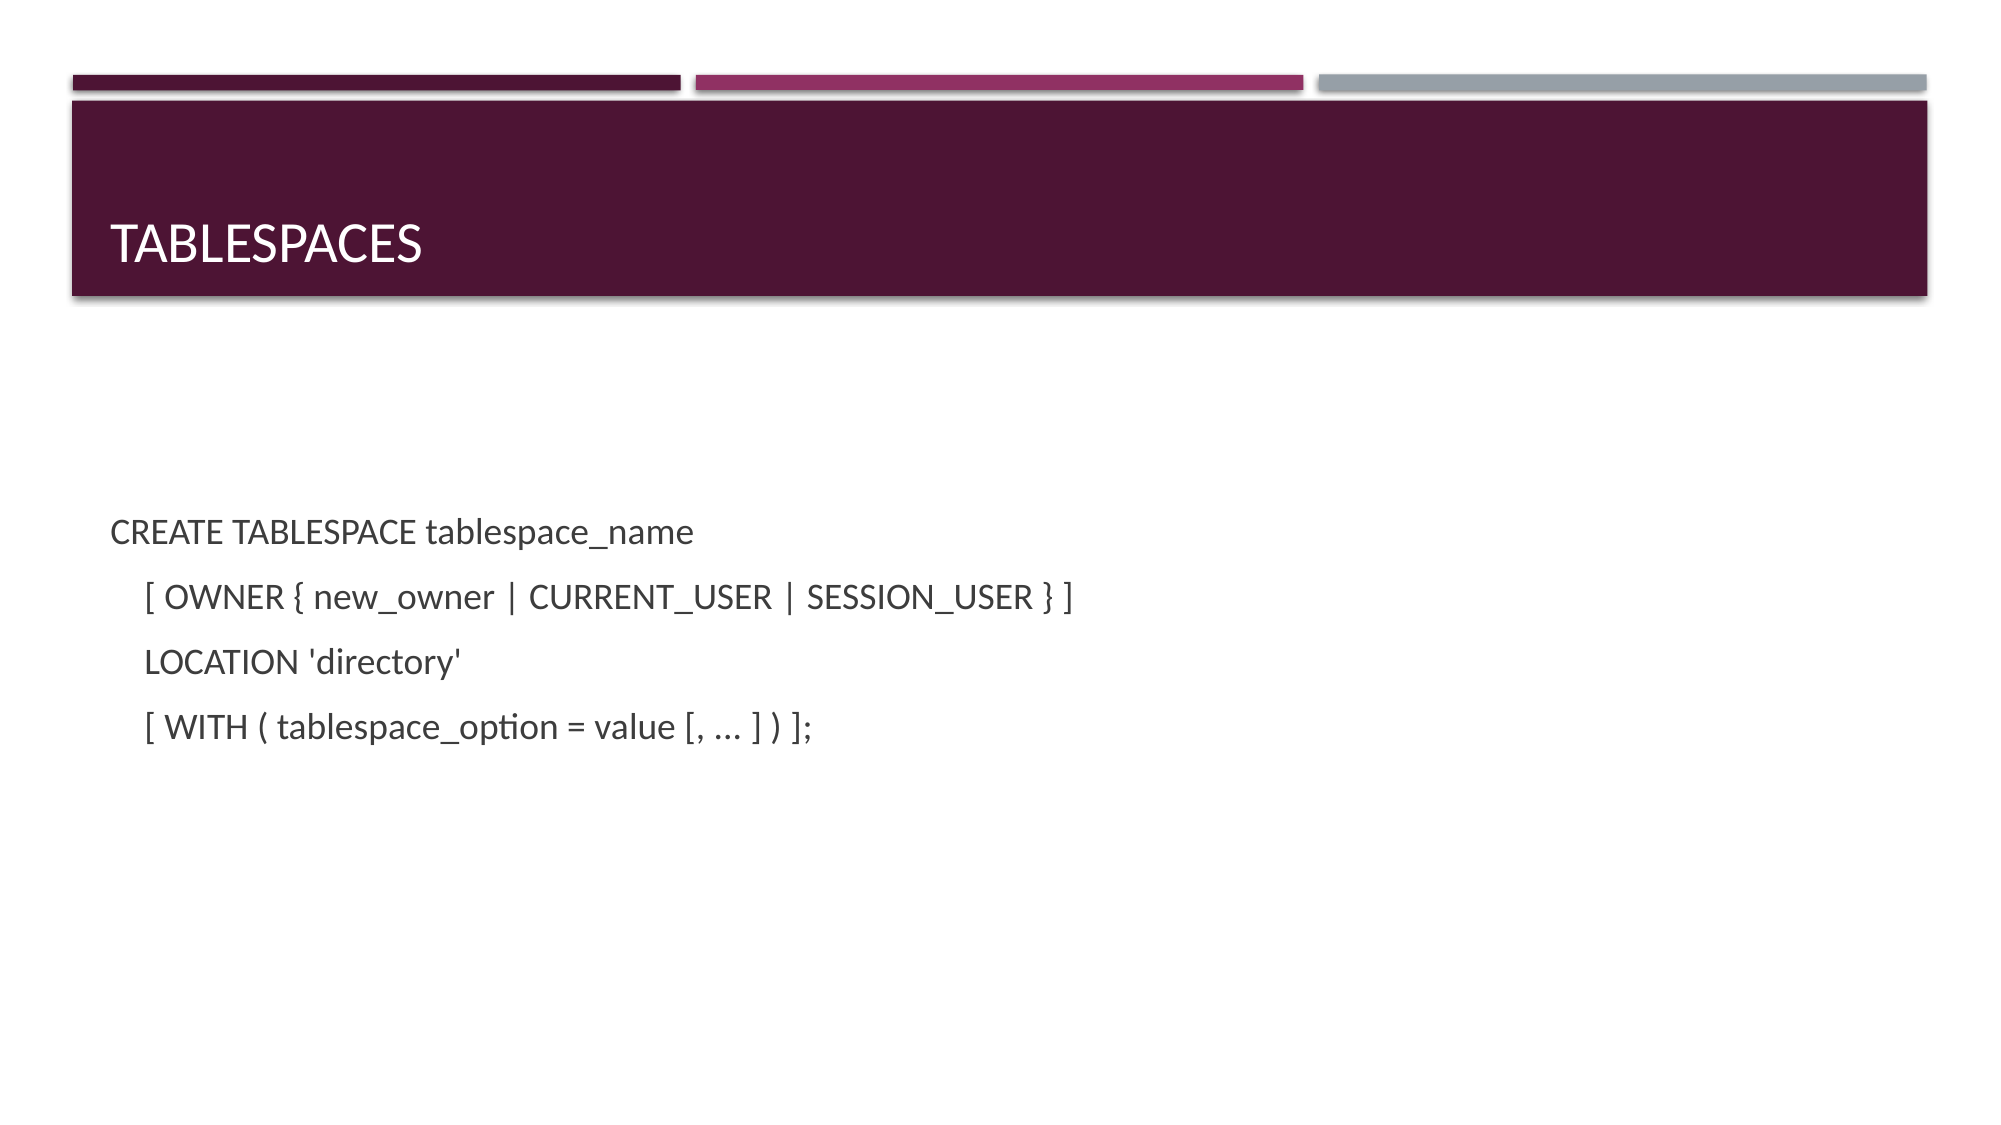

# Tablespaces
CREATE TABLESPACE tablespace_name
    [ OWNER { new_owner | CURRENT_USER | SESSION_USER } ]
    LOCATION 'directory'
    [ WITH ( tablespace_option = value [, ... ] ) ];